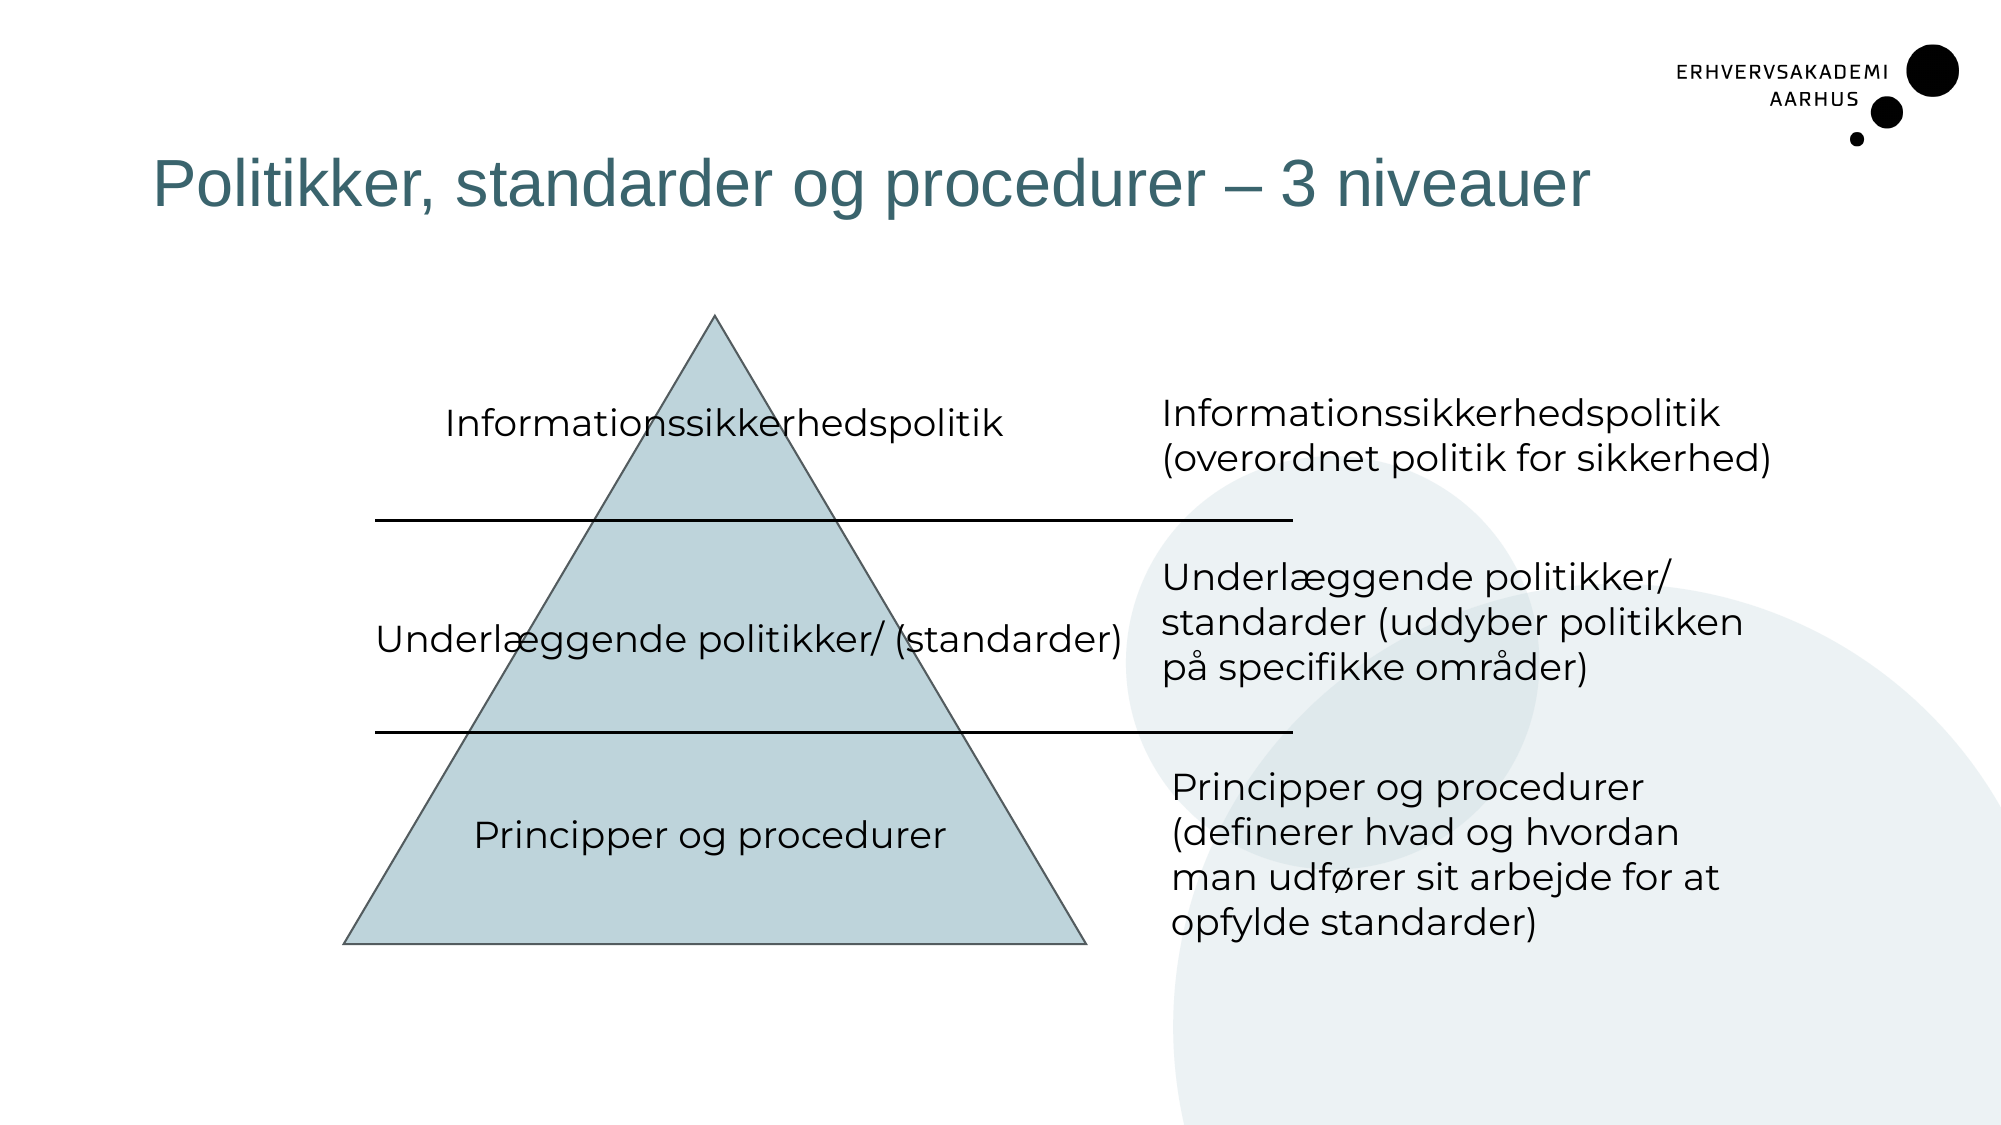

# Politikker, standarder og procedurer – 3 niveauer

Informationssikkerhedspolitik
(overordnet politik for sikkerhed)
Informationssikkerhedspolitik
Underlæggende politikker/ standarder (uddyber politikken på specifikke områder)

Underlæggende politikker/ (standarder)
Principper og procedurer
(definerer hvad og hvordan man udfører sit arbejde for at opfylde standarder)

Principper og procedurer